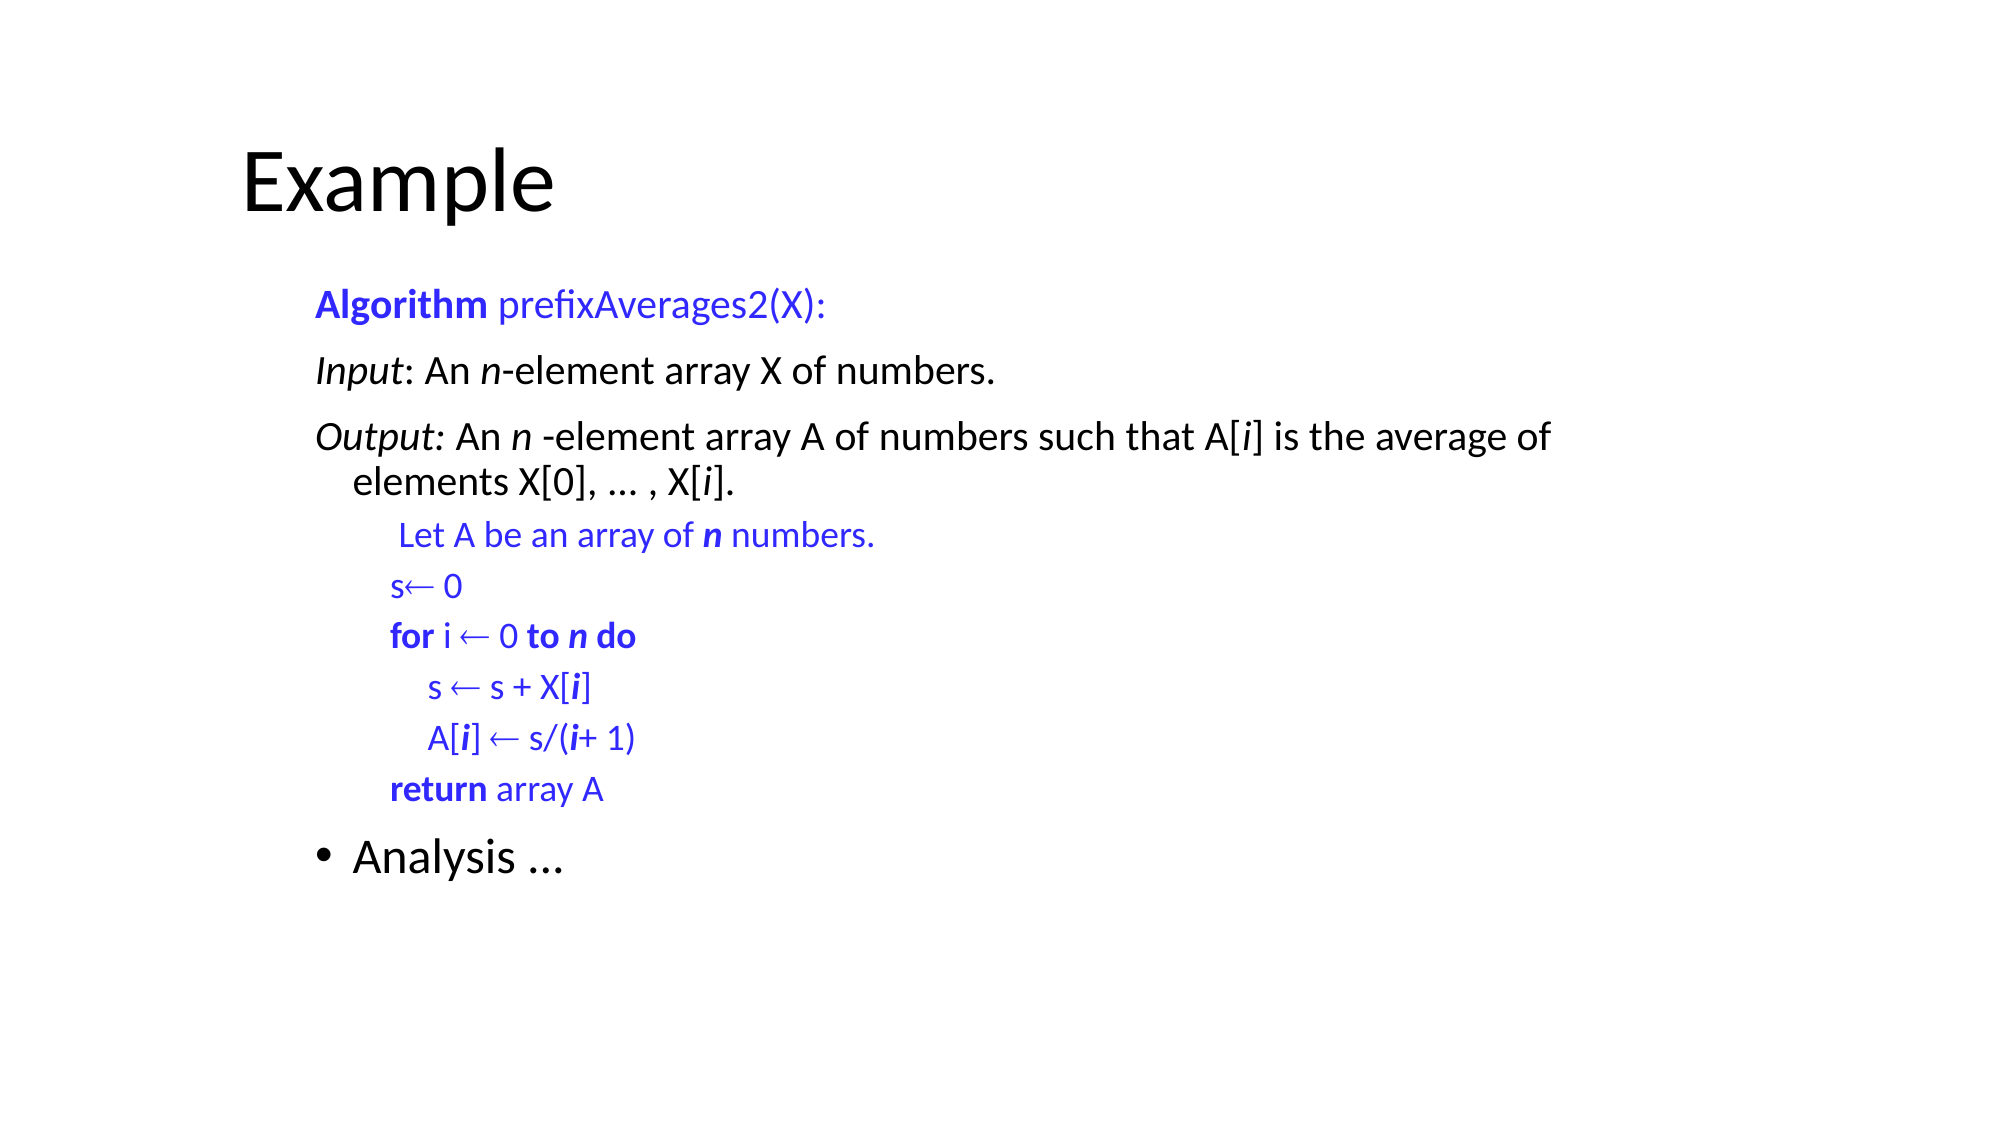

# Example
Algorithm prefixAverages2(X):
Input: An n-element array X of numbers.
Output: An n -element array A of numbers such that A[i] is the average of elements X[0], ... , X[i].
 Let A be an array of n numbers.
s← 0
for i ← 0 to n do
	s ← s + X[i]
	A[i] ← s/(i+ 1)
return array A
Analysis ...